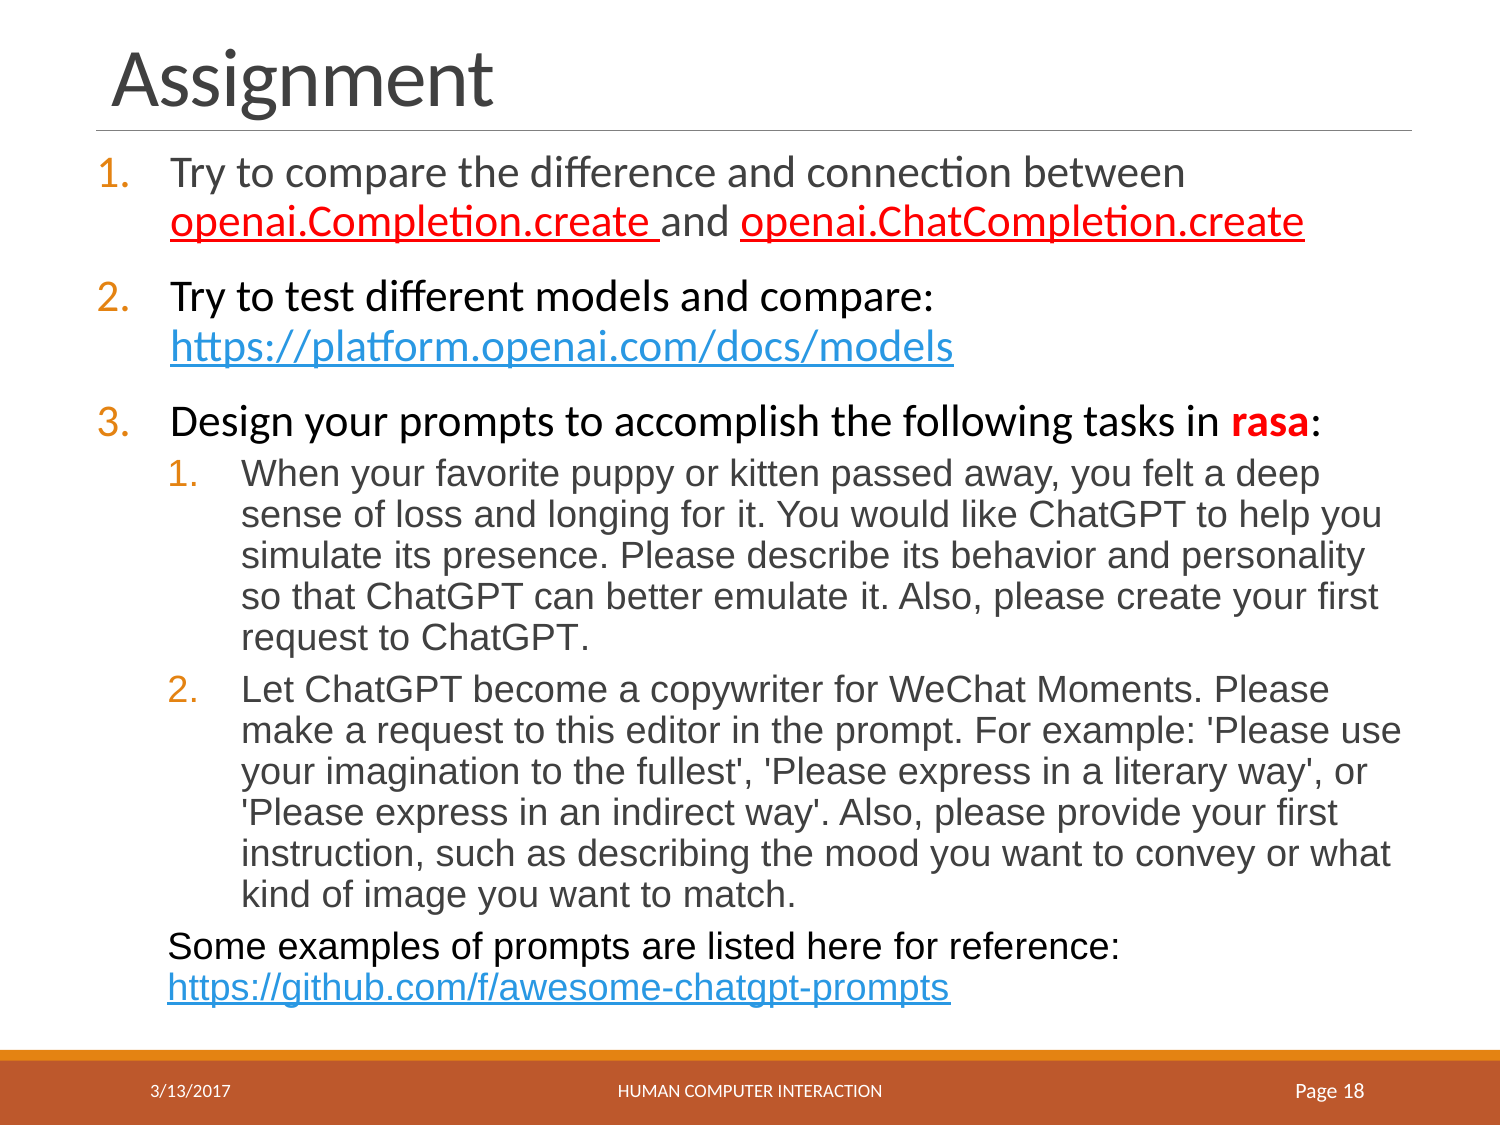

# Assignment
Try to compare the difference and connection between openai.Completion.create and openai.ChatCompletion.create
Try to test different models and compare: https://platform.openai.com/docs/models
Design your prompts to accomplish the following tasks in rasa:
When your favorite puppy or kitten passed away, you felt a deep sense of loss and longing for it. You would like ChatGPT to help you simulate its presence. Please describe its behavior and personality so that ChatGPT can better emulate it. Also, please create your first request to ChatGPT.
Let ChatGPT become a copywriter for WeChat Moments. Please make a request to this editor in the prompt. For example: 'Please use your imagination to the fullest', 'Please express in a literary way', or 'Please express in an indirect way'. Also, please provide your first instruction, such as describing the mood you want to convey or what kind of image you want to match.
Some examples of prompts are listed here for reference: https://github.com/f/awesome-chatgpt-prompts
3/13/2017
HUMAN COMPUTER INTERACTION
Page 18